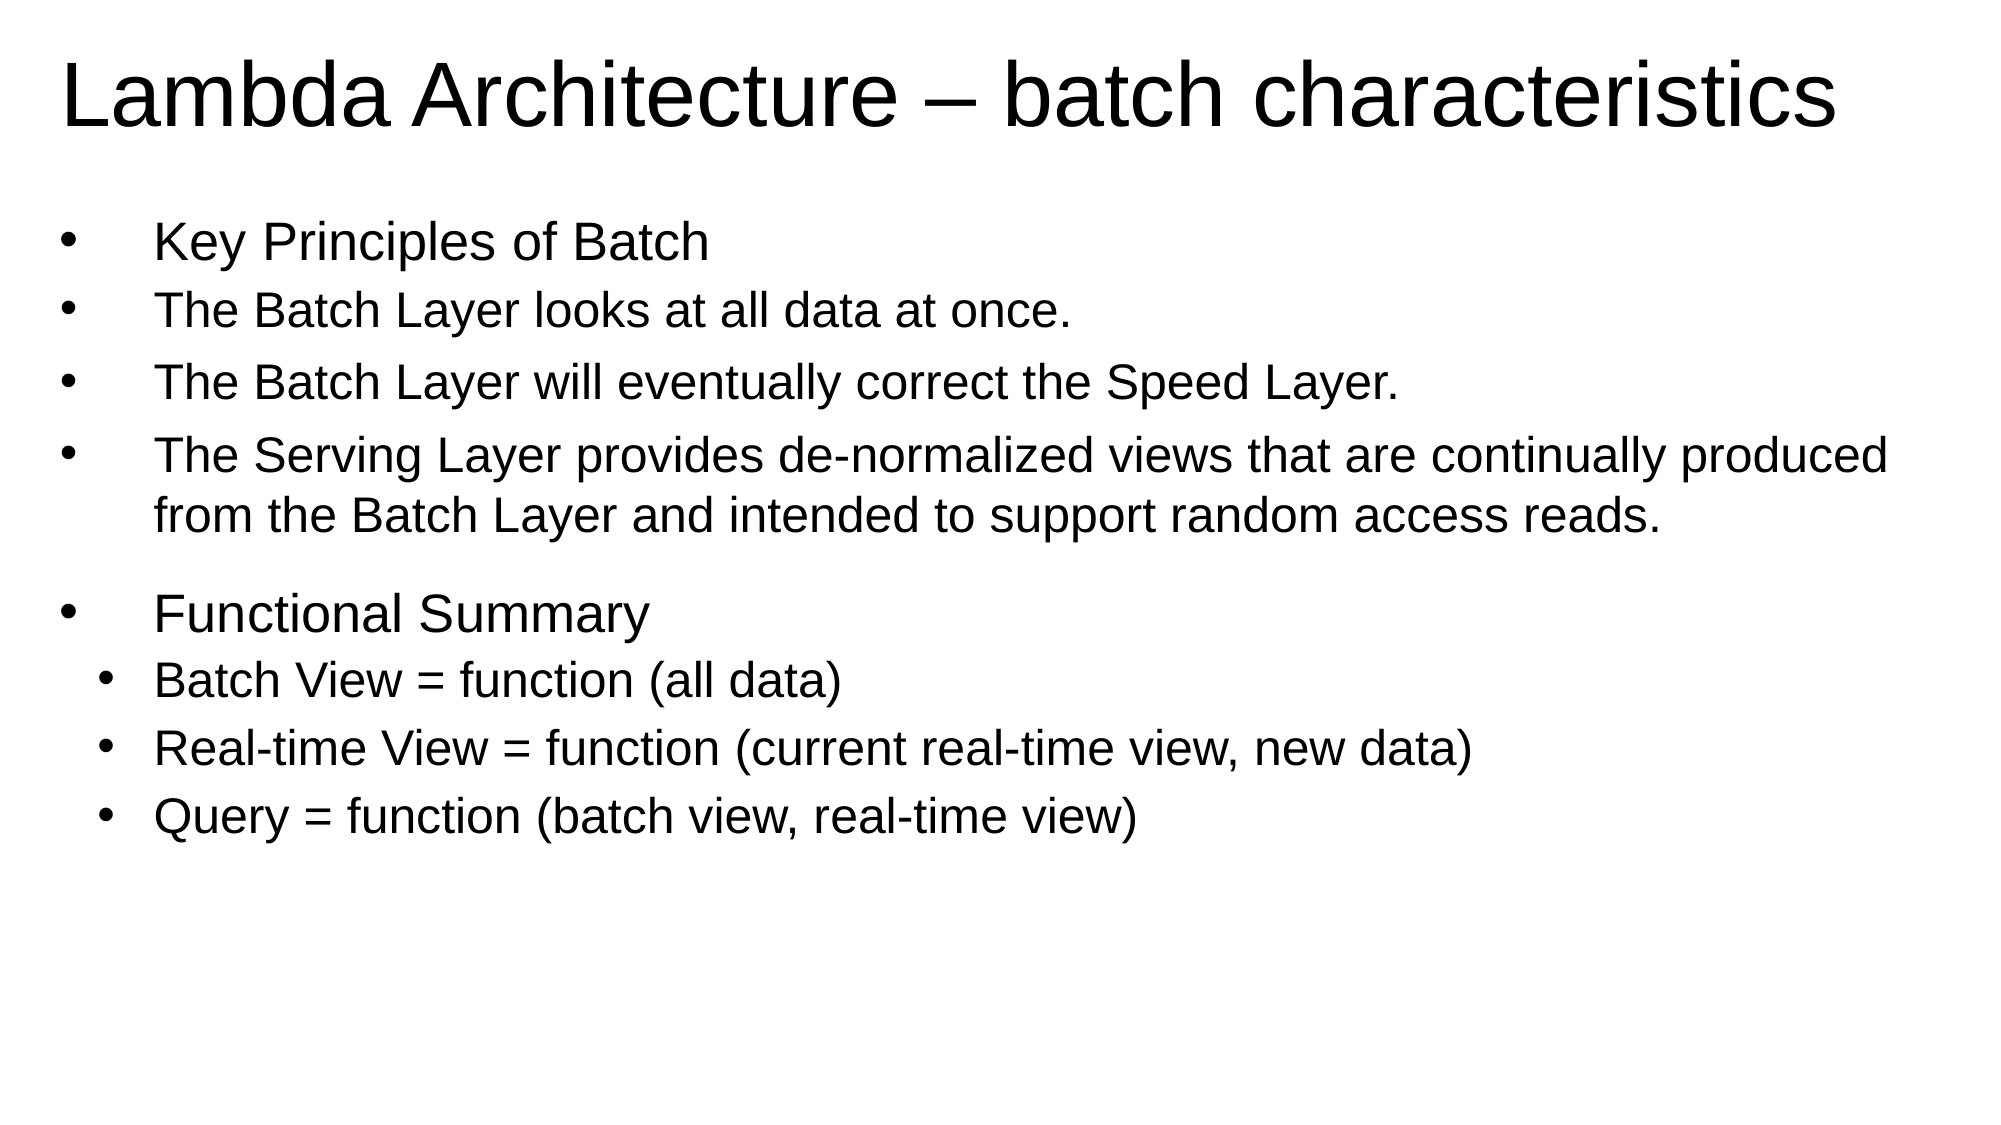

# Lambda Architecture – batch characteristics
Key Principles of Batch
The Batch Layer looks at all data at once.
The Batch Layer will eventually correct the Speed Layer.
The Serving Layer provides de-normalized views that are continually produced from the Batch Layer and intended to support random access reads.
Functional Summary
Batch View = function (all data)
Real-time View = function (current real-time view, new data)
Query = function (batch view, real-time view)